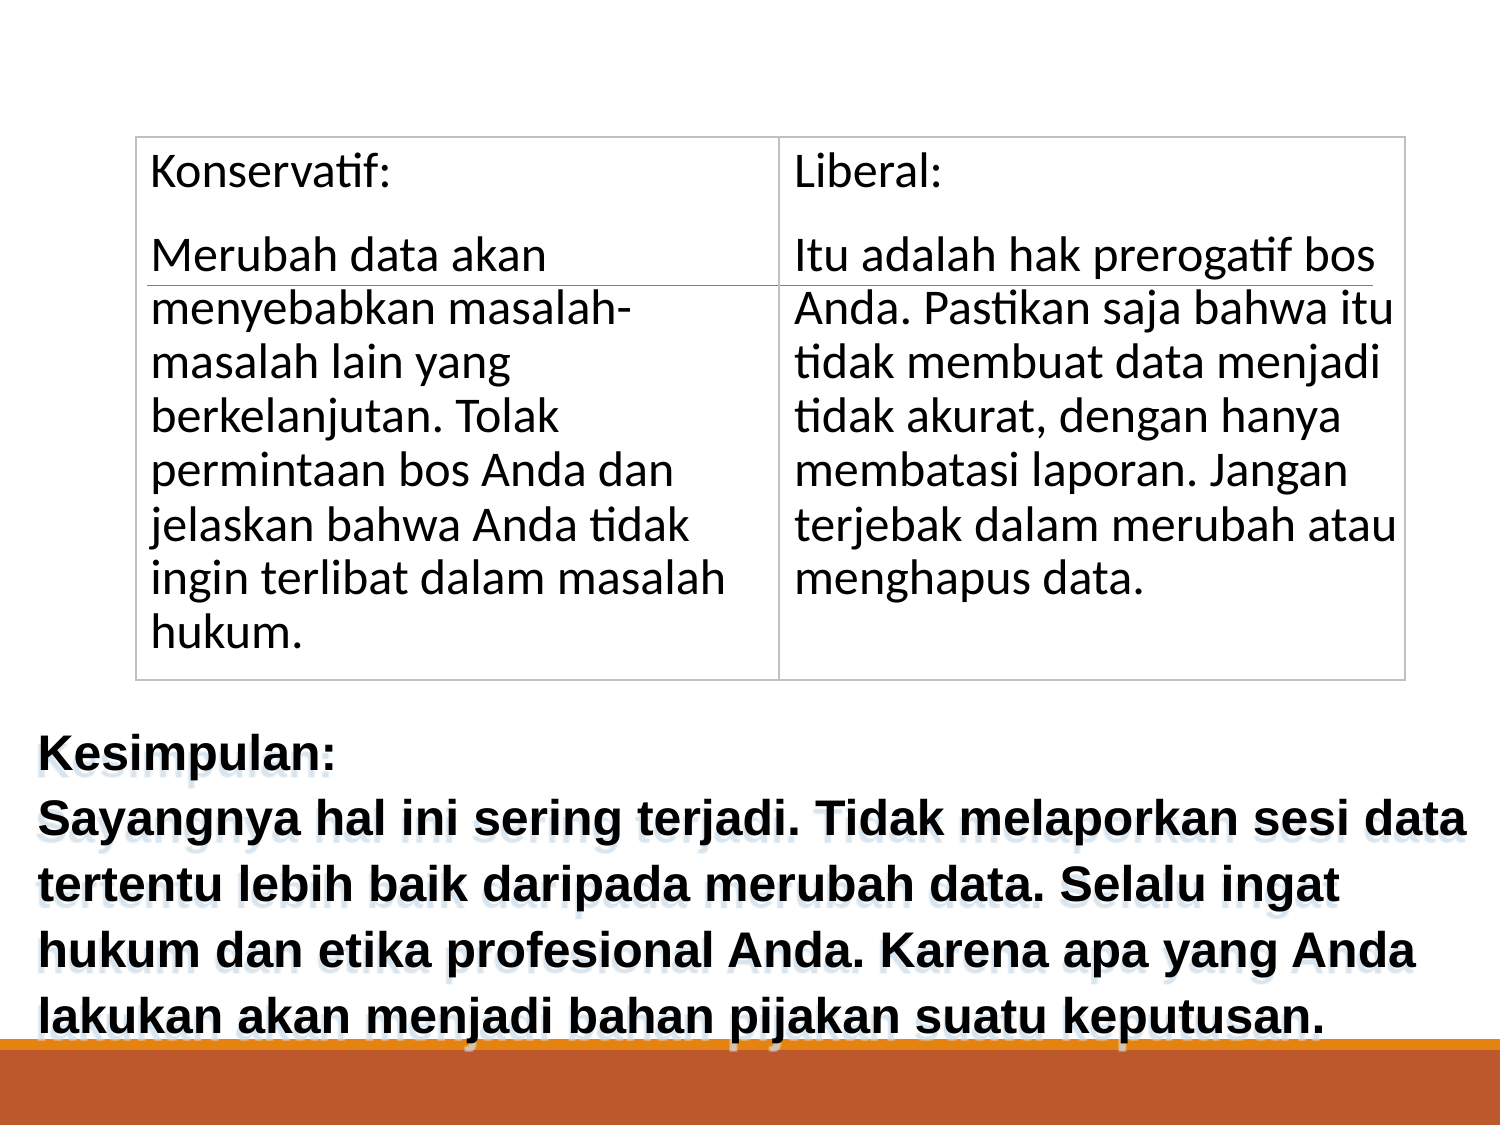

Konservatif:
Merubah data akan menyebabkan masalah-masalah lain yang berkelanjutan. Tolak permintaan bos Anda dan jelaskan bahwa Anda tidak ingin terlibat dalam masalah hukum.

Liberal:
Itu adalah hak prerogatif bos Anda. Pastikan saja bahwa itu tidak membuat data menjadi tidak akurat, dengan hanya membatasi laporan. Jangan terjebak dalam merubah atau menghapus data.
Kesimpulan:
Sayangnya hal ini sering terjadi. Tidak melaporkan sesi data tertentu lebih baik daripada merubah data. Selalu ingat hukum dan etika profesional Anda. Karena apa yang Anda lakukan akan menjadi bahan pijakan suatu keputusan.